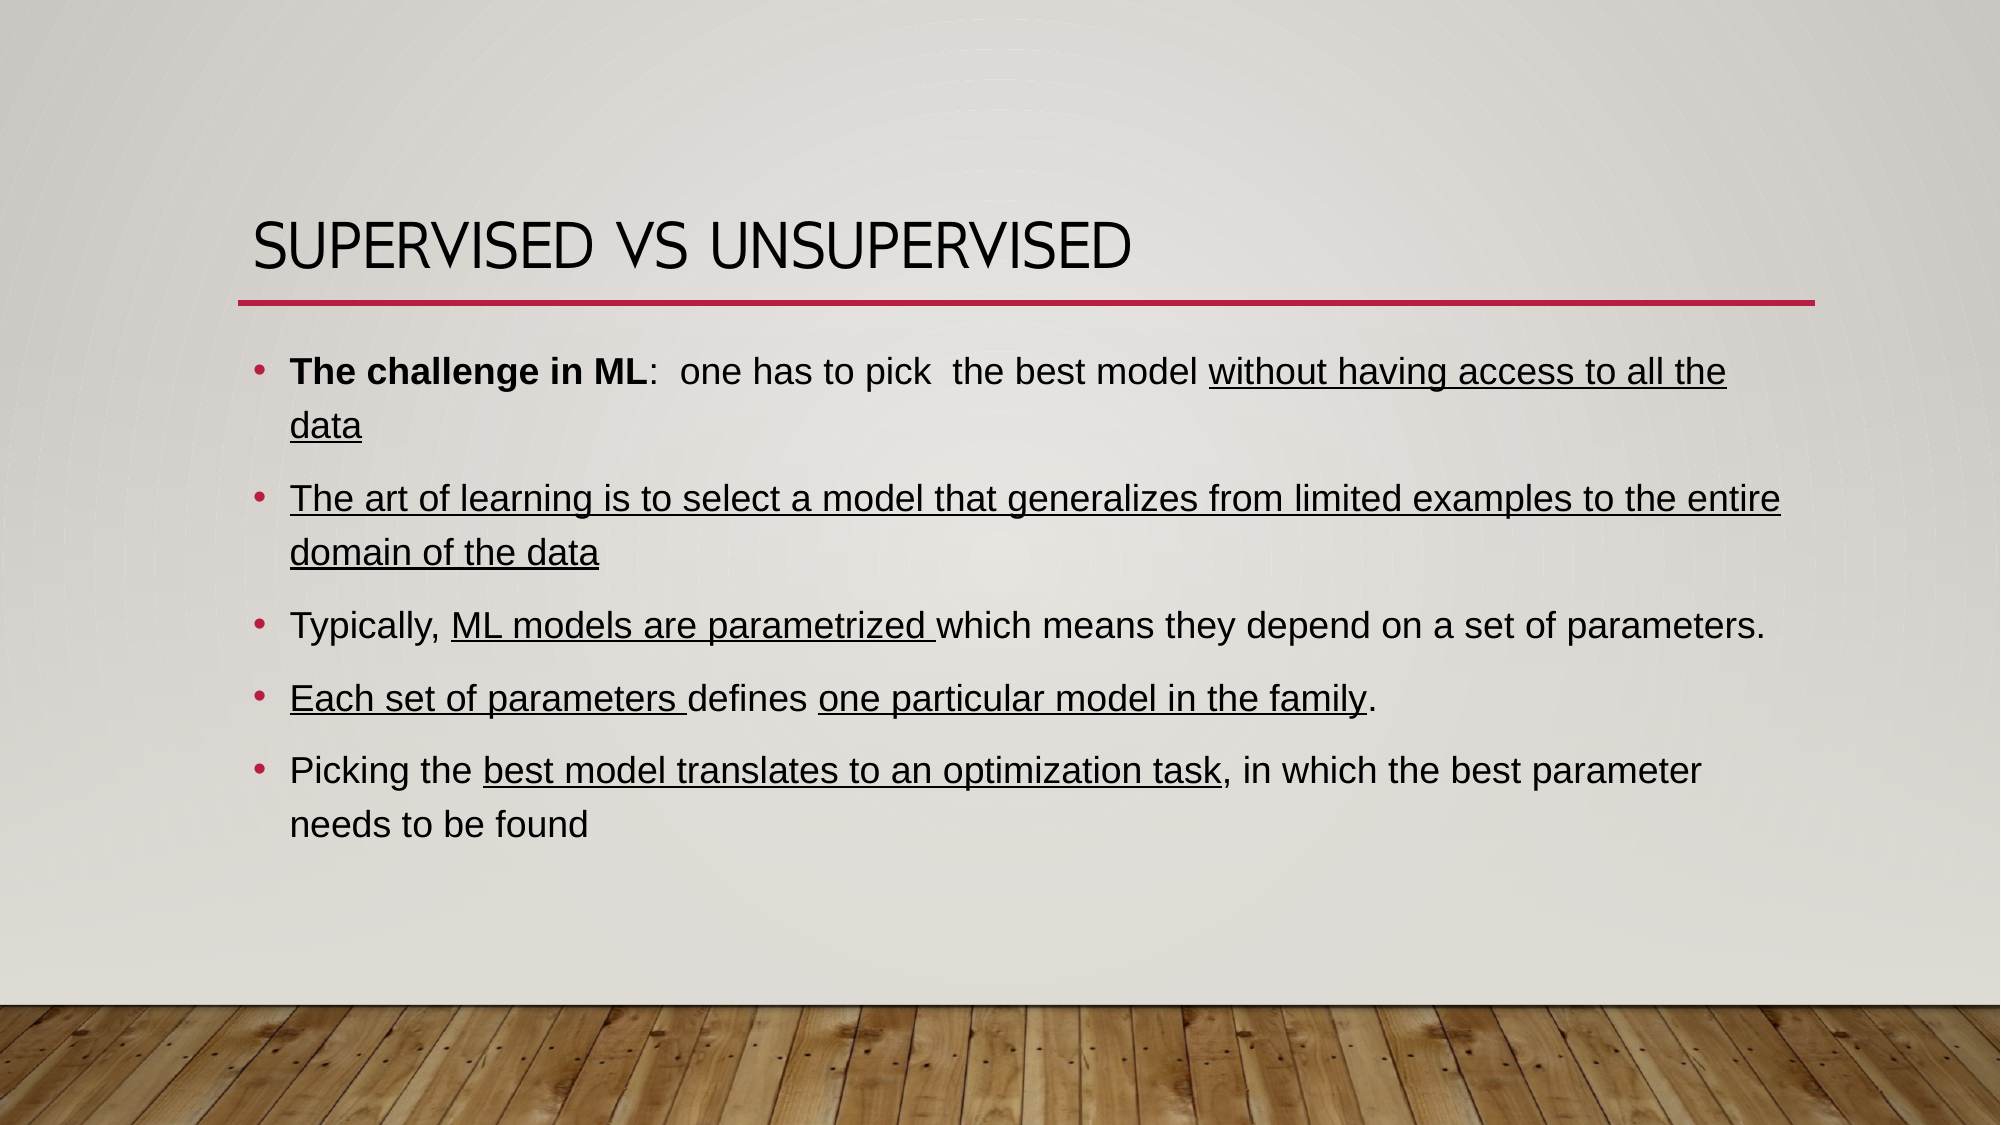

# Supervised vs Unsupervised
The challenge in ML:  one has to pick  the best model without having access to all the data
The art of learning is to select a model that generalizes from limited examples to the entire domain of the data
Typically, ML models are parametrized which means they depend on a set of parameters.
Each set of parameters defines one particular model in the family.
Picking the best model translates to an optimization task, in which the best parameter needs to be found